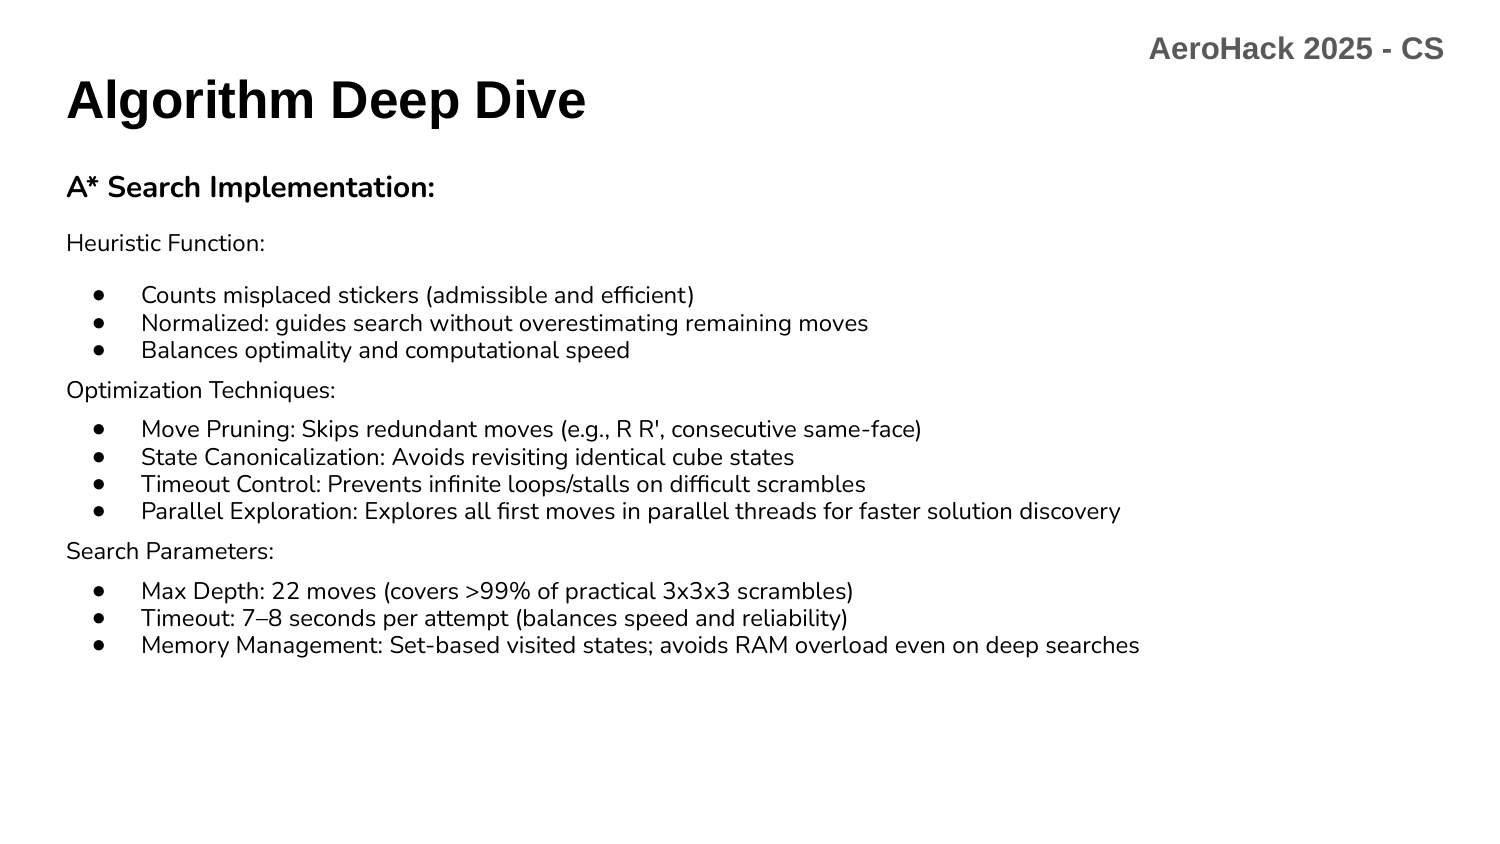

# Algorithm Deep Dive
A* Search Implementation:
Heuristic Function:
Counts misplaced stickers (admissible and efficient)
Normalized: guides search without overestimating remaining moves
Balances optimality and computational speed
Optimization Techniques:
Move Pruning: Skips redundant moves (e.g., R R', consecutive same-face)
State Canonicalization: Avoids revisiting identical cube states
Timeout Control: Prevents infinite loops/stalls on difficult scrambles
Parallel Exploration: Explores all first moves in parallel threads for faster solution discovery
Search Parameters:
Max Depth: 22 moves (covers >99% of practical 3x3x3 scrambles)
Timeout: 7–8 seconds per attempt (balances speed and reliability)
Memory Management: Set-based visited states; avoids RAM overload even on deep searches